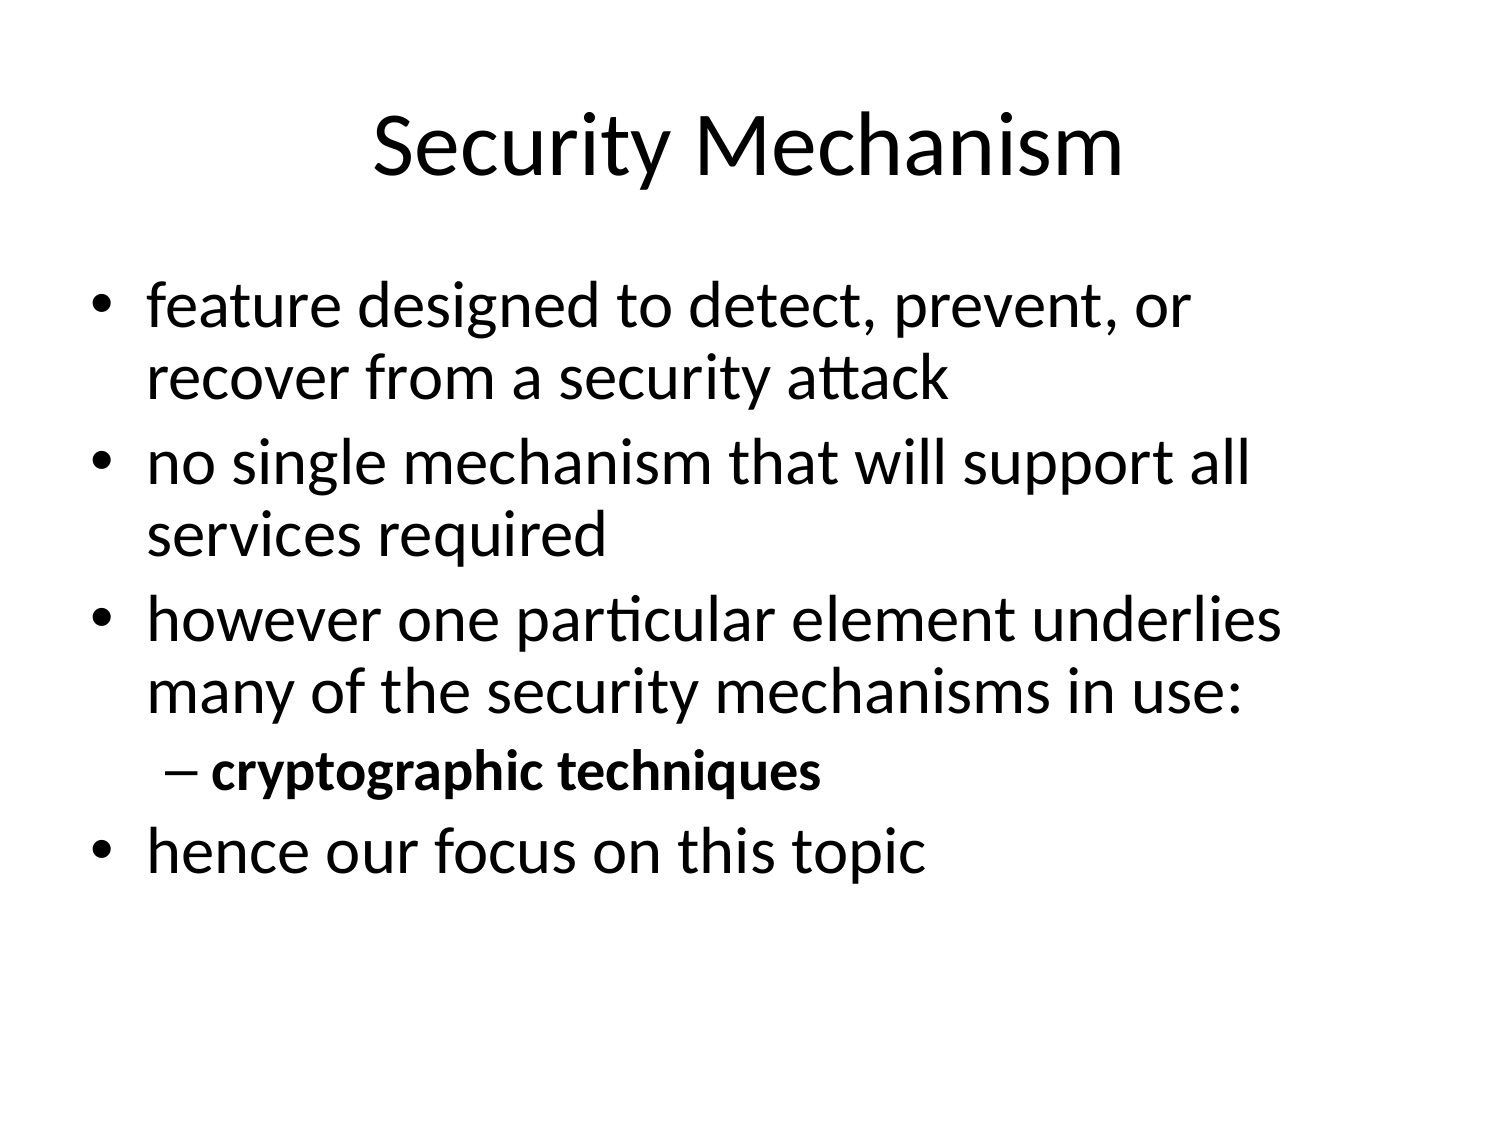

# Security Mechanism
feature designed to detect, prevent, or recover from a security attack
no single mechanism that will support all services required
however one particular element underlies many of the security mechanisms in use:
cryptographic techniques
hence our focus on this topic